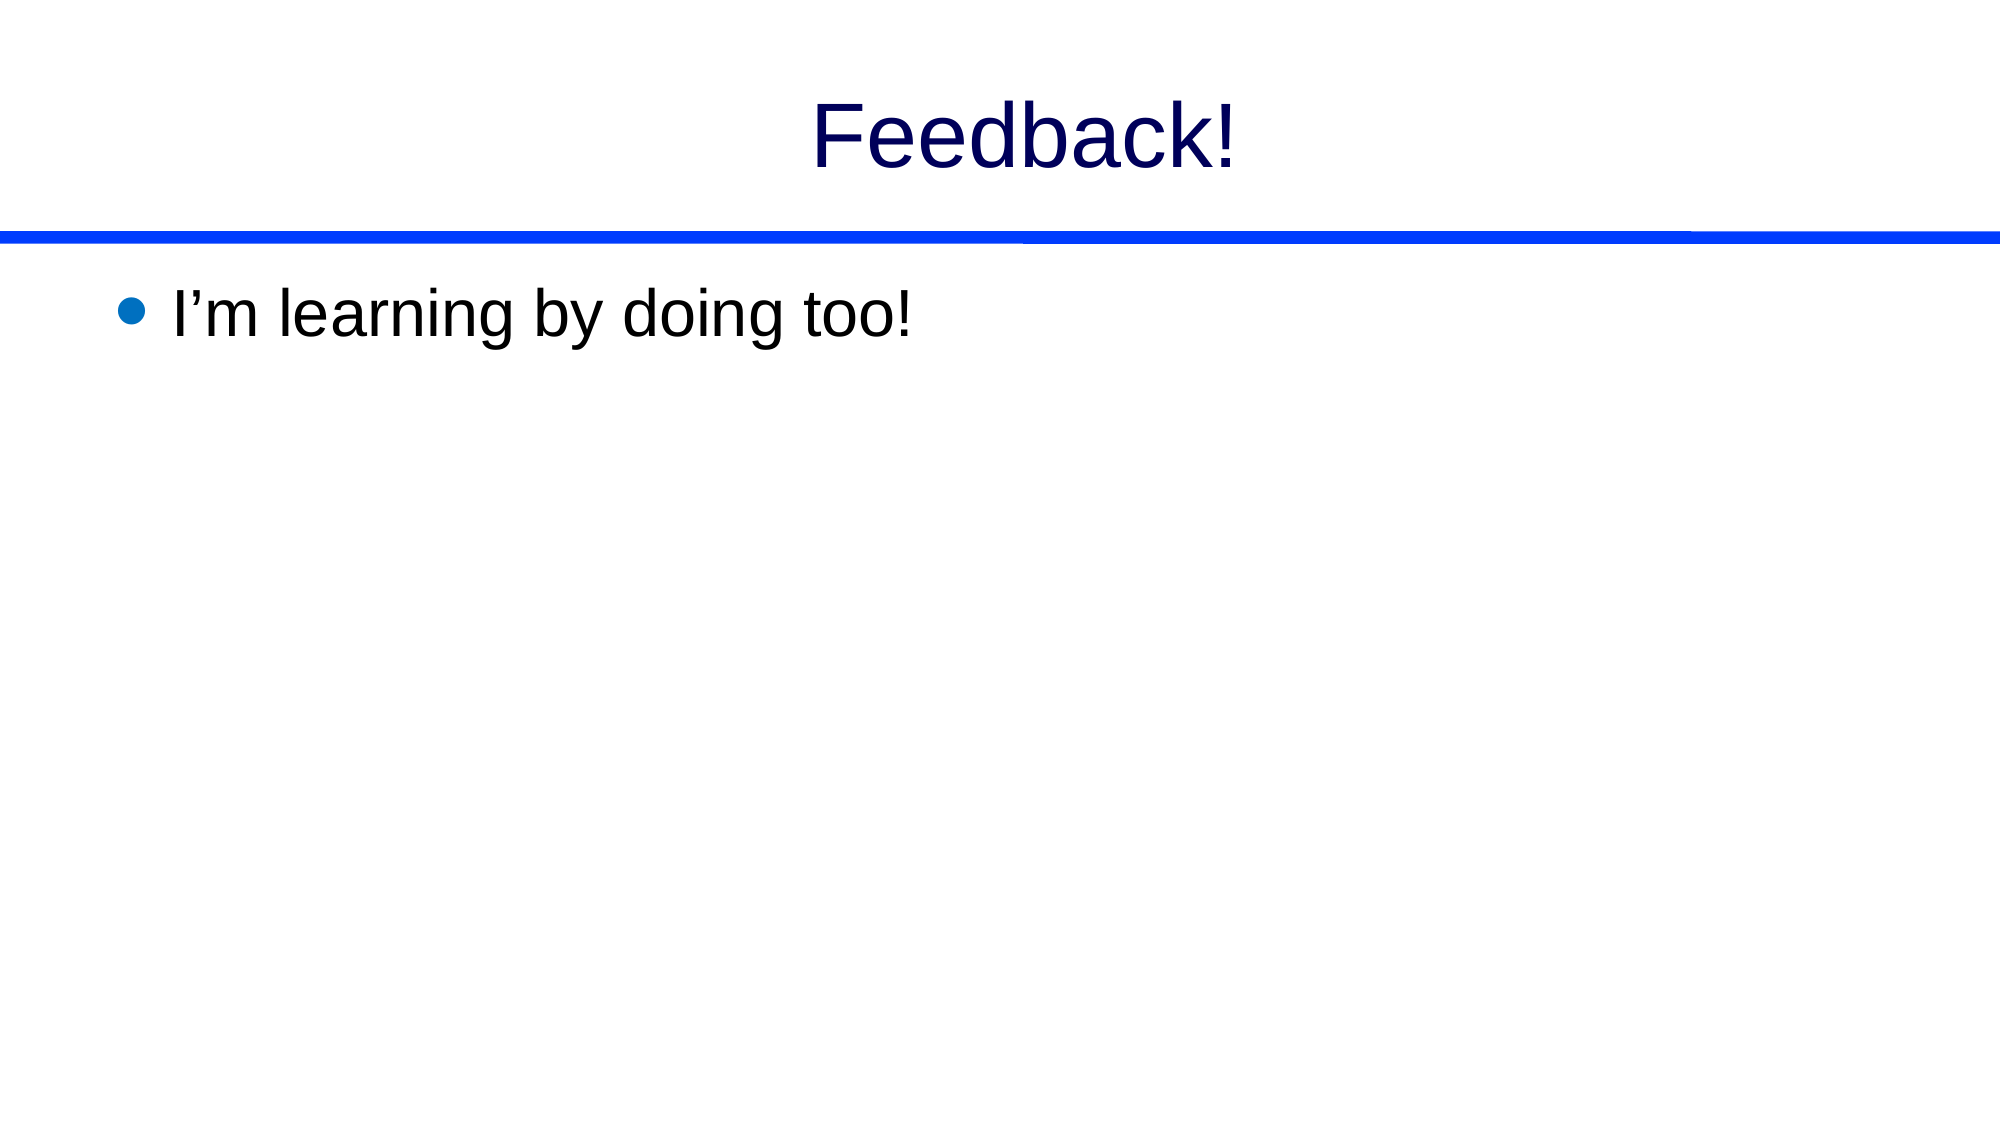

# Feedback!
I’m learning by doing too!